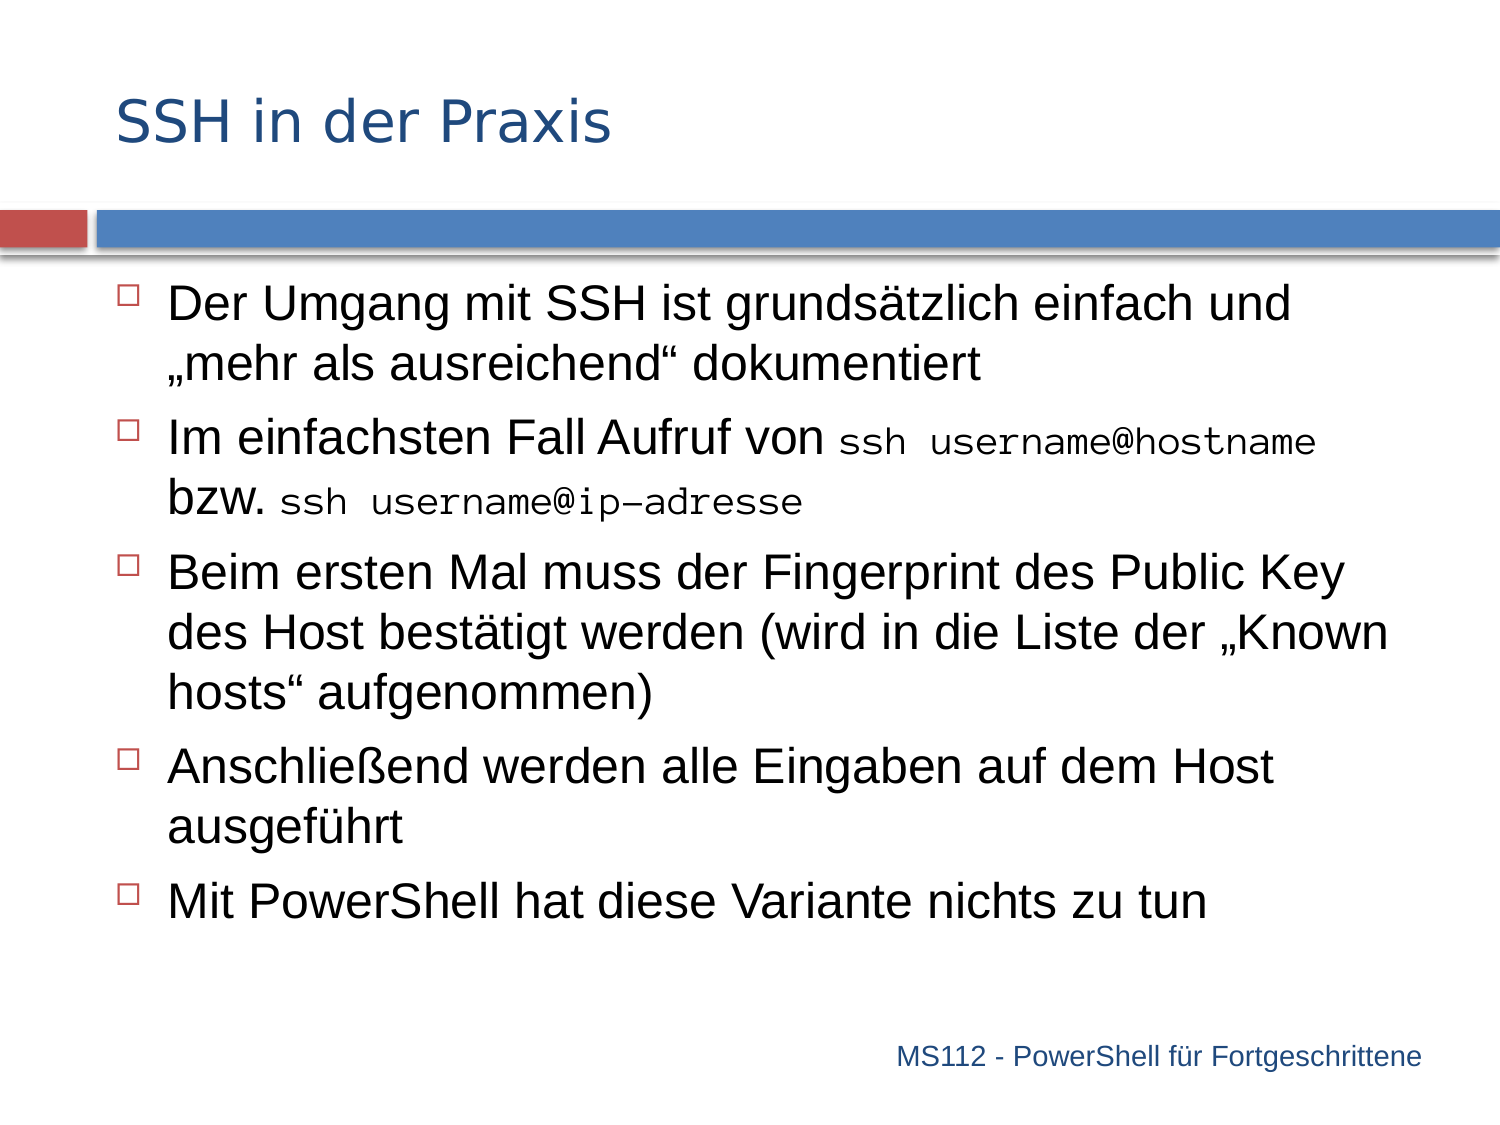

# SSH in der Praxis
Der Umgang mit SSH ist grundsätzlich einfach und „mehr als ausreichend“ dokumentiert
Im einfachsten Fall Aufruf von ssh username@hostname bzw. ssh username@ip-adresse
Beim ersten Mal muss der Fingerprint des Public Key des Host bestätigt werden (wird in die Liste der „Known hosts“ aufgenommen)
Anschließend werden alle Eingaben auf dem Host ausgeführt
Mit PowerShell hat diese Variante nichts zu tun
MS112 - PowerShell für Fortgeschrittene